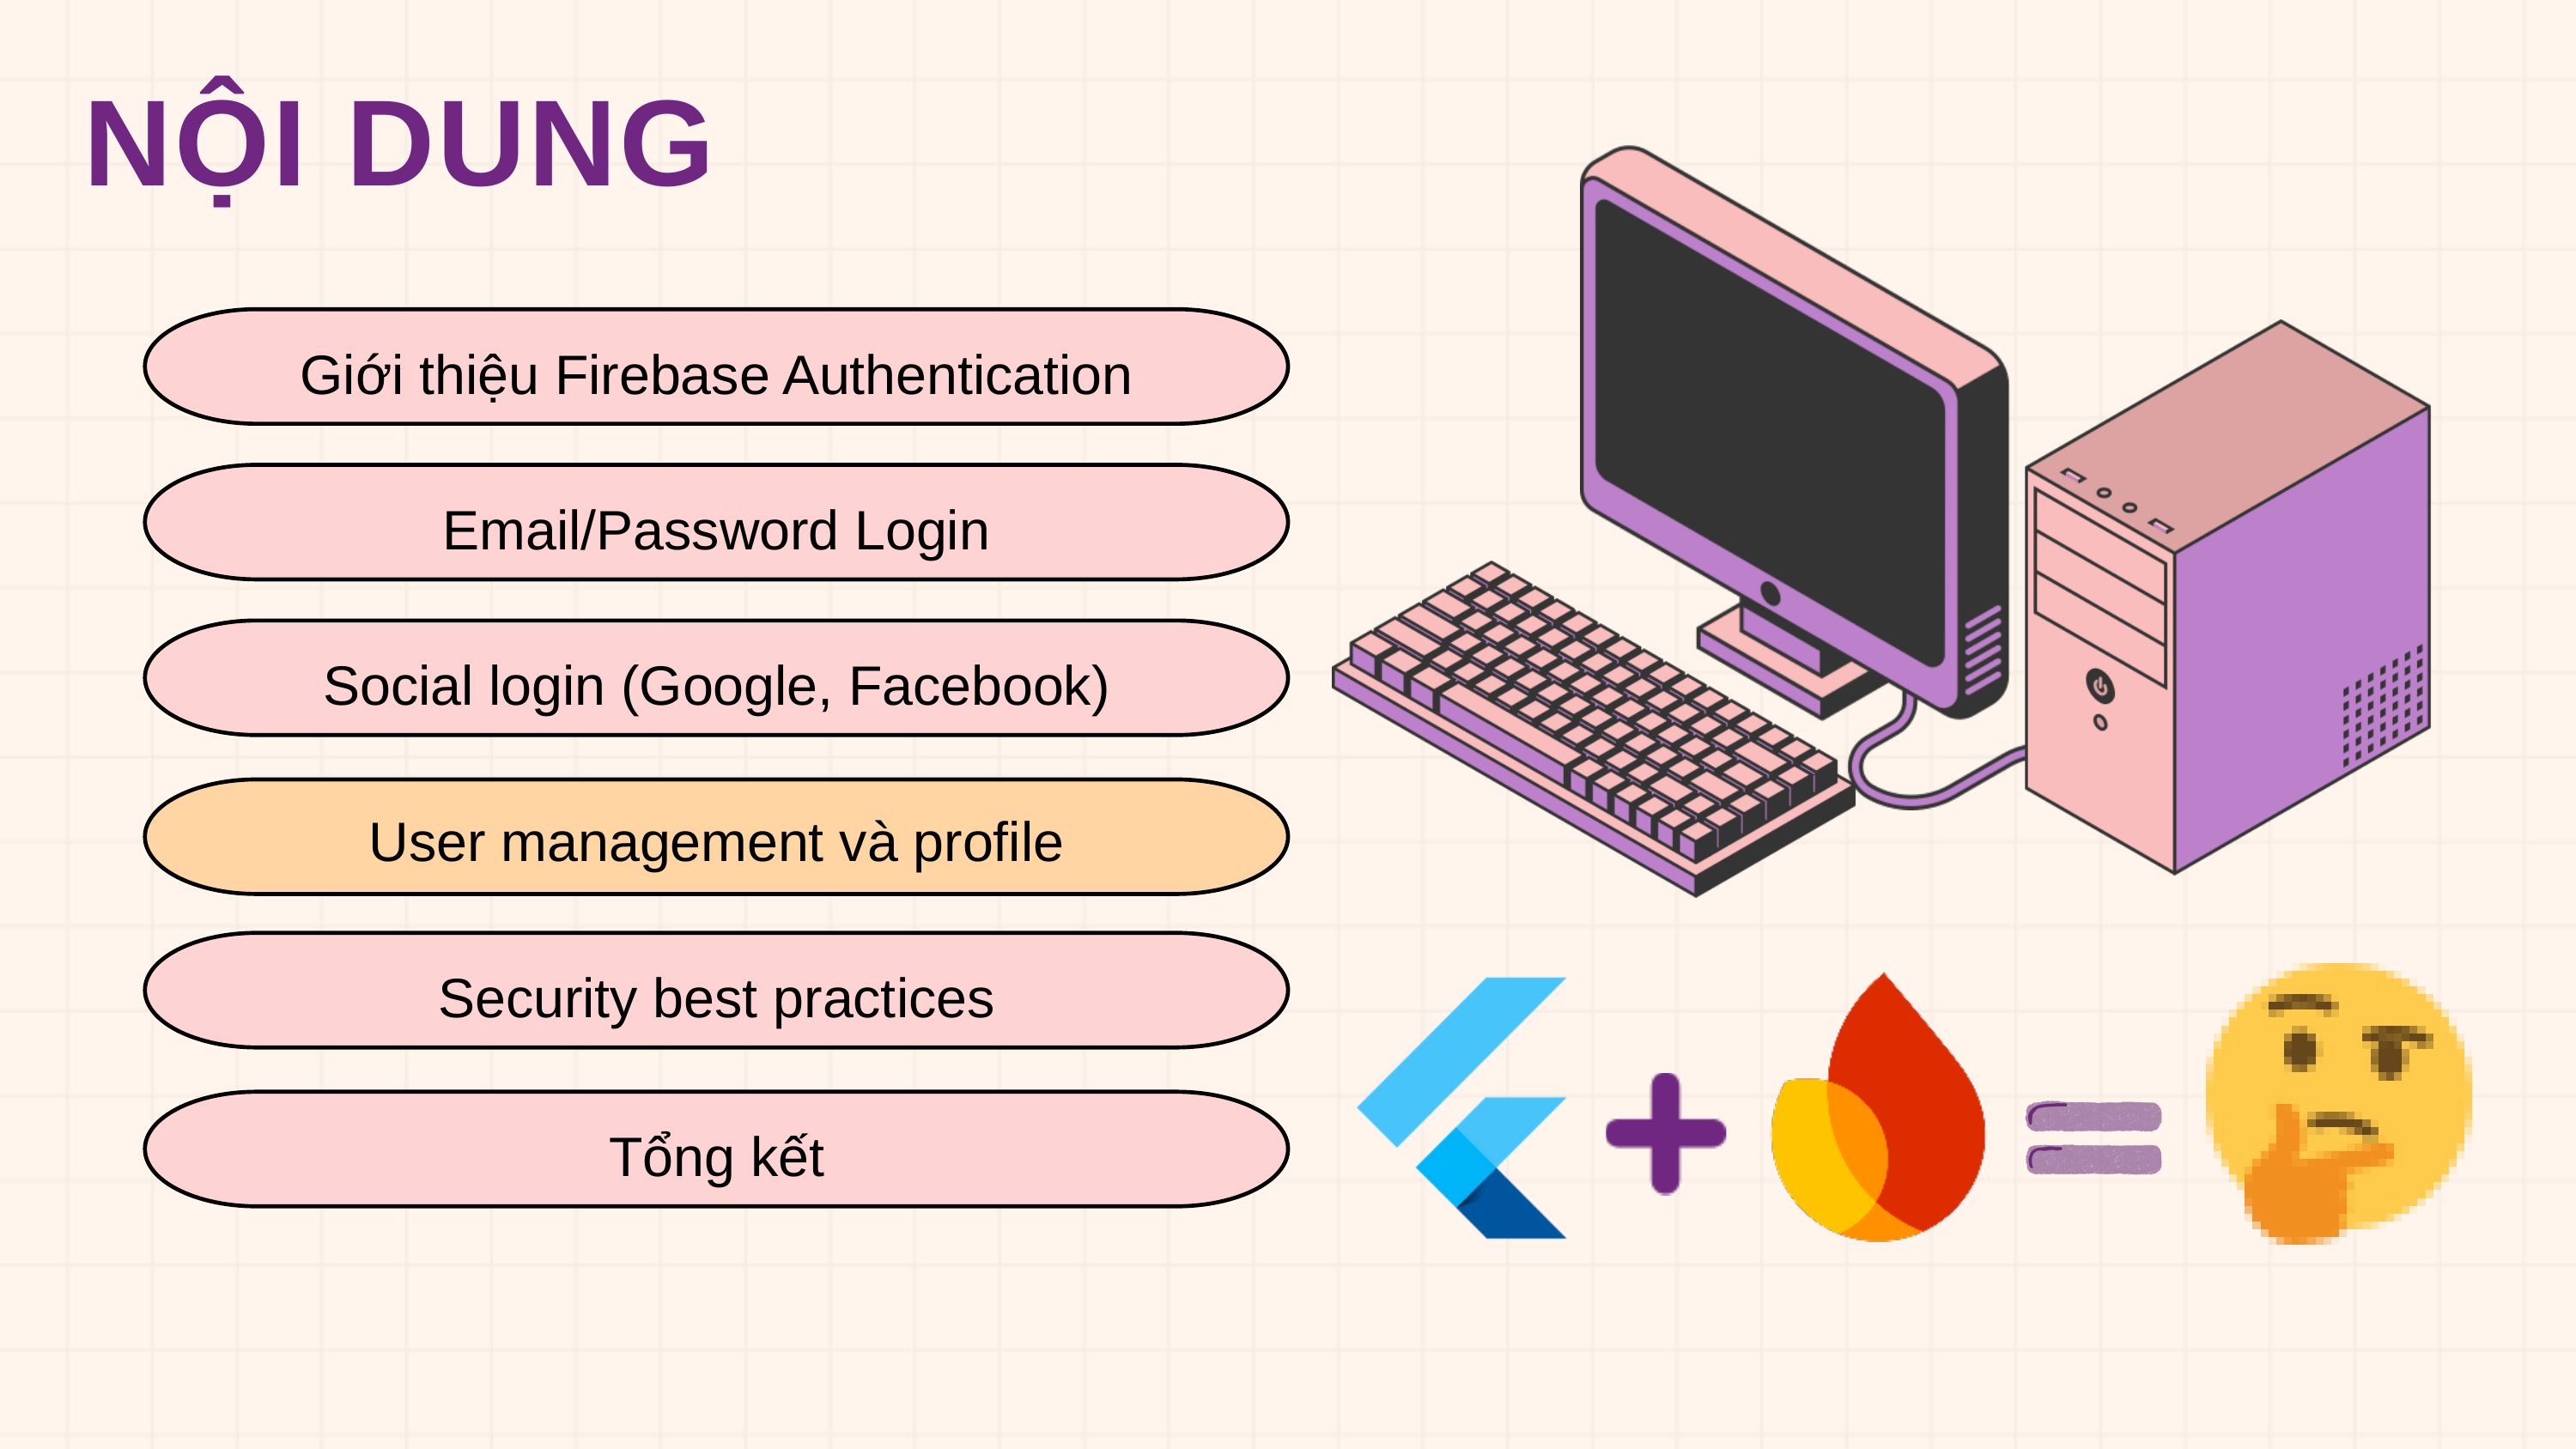

NỘI DUNG

Giới thiệu Firebase Authentication

Email/Password Login

Social login (Google, Facebook)

User management và profile

Security best practices

Tổng kết